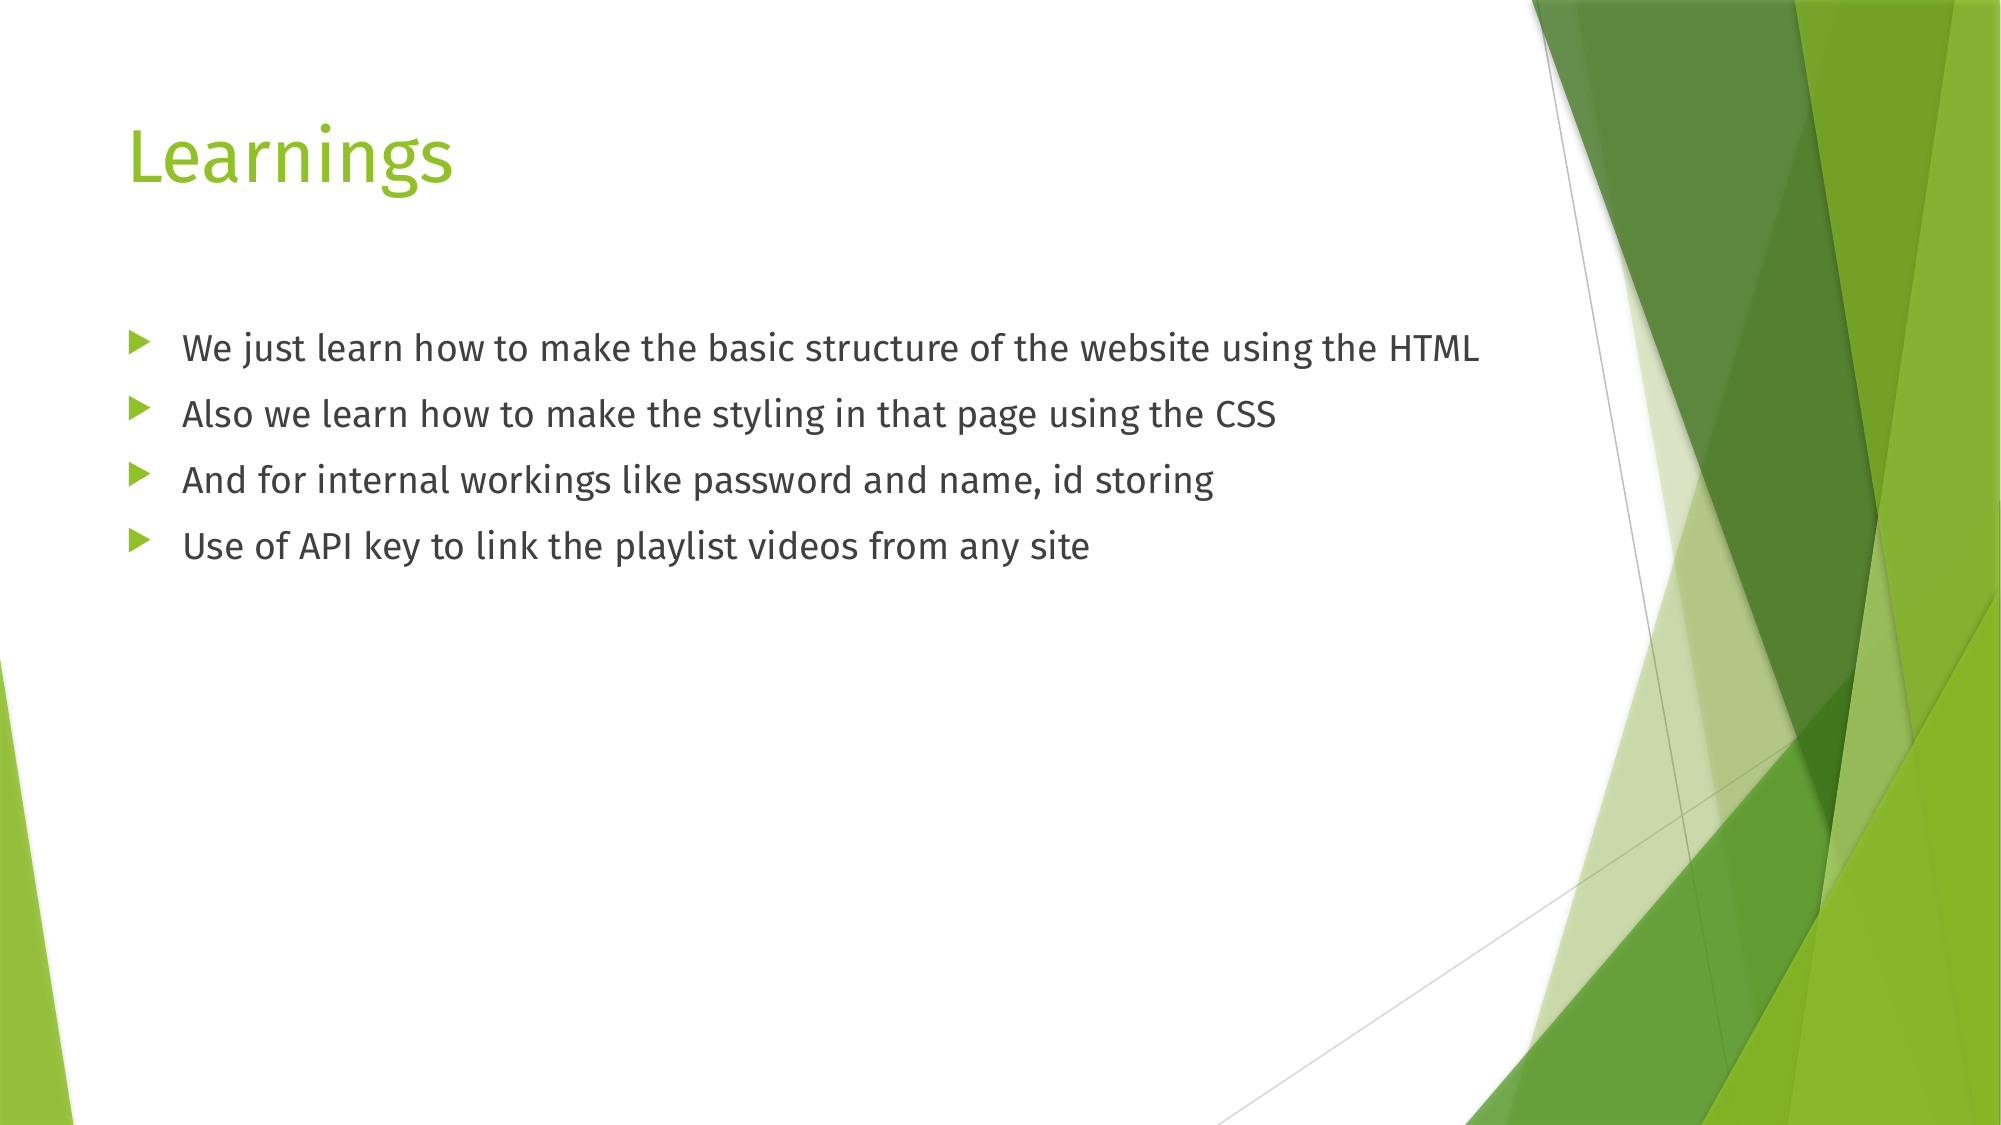

# Learnings
We just learn how to make the basic structure of the website using the HTML
Also we learn how to make the styling in that page using the CSS
And for internal workings like password and name, id storing
Use of API key to link the playlist videos from any site